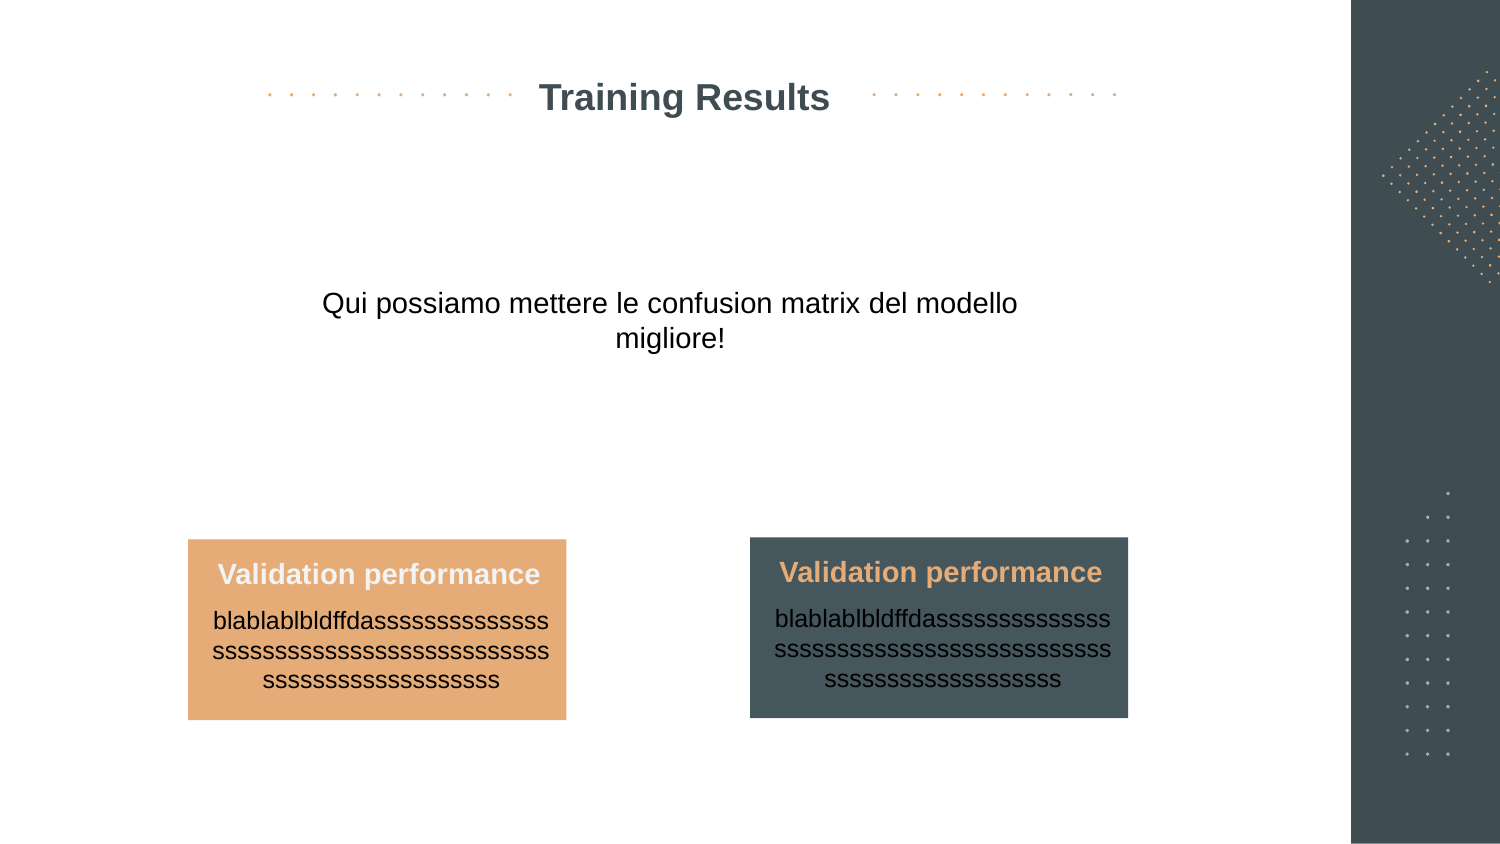

Training Results

Qui possiamo mettere le confusion matrix del modello migliore!

Validation performance
Validation performance
blablablbldffdassssssssssssssssssssssssssssssssssssssssssssssssssssssssssss
blablablbldffdassssssssssssssssssssssssssssssssssssssssssssssssssssssssssss